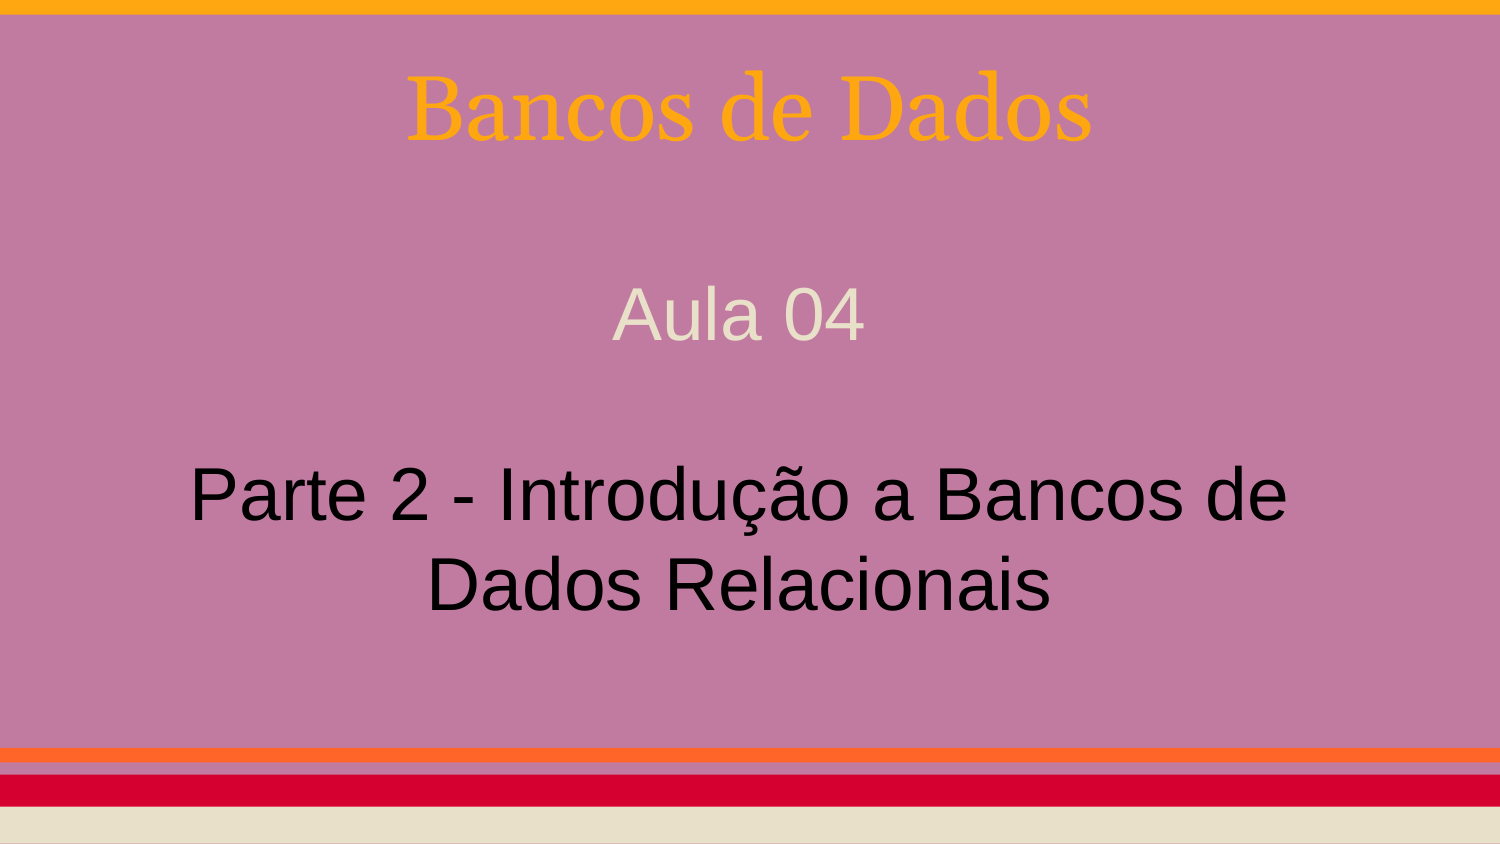

# Bancos de Dados
Aula 04

Parte 2 - Introdução a Bancos de Dados Relacionais